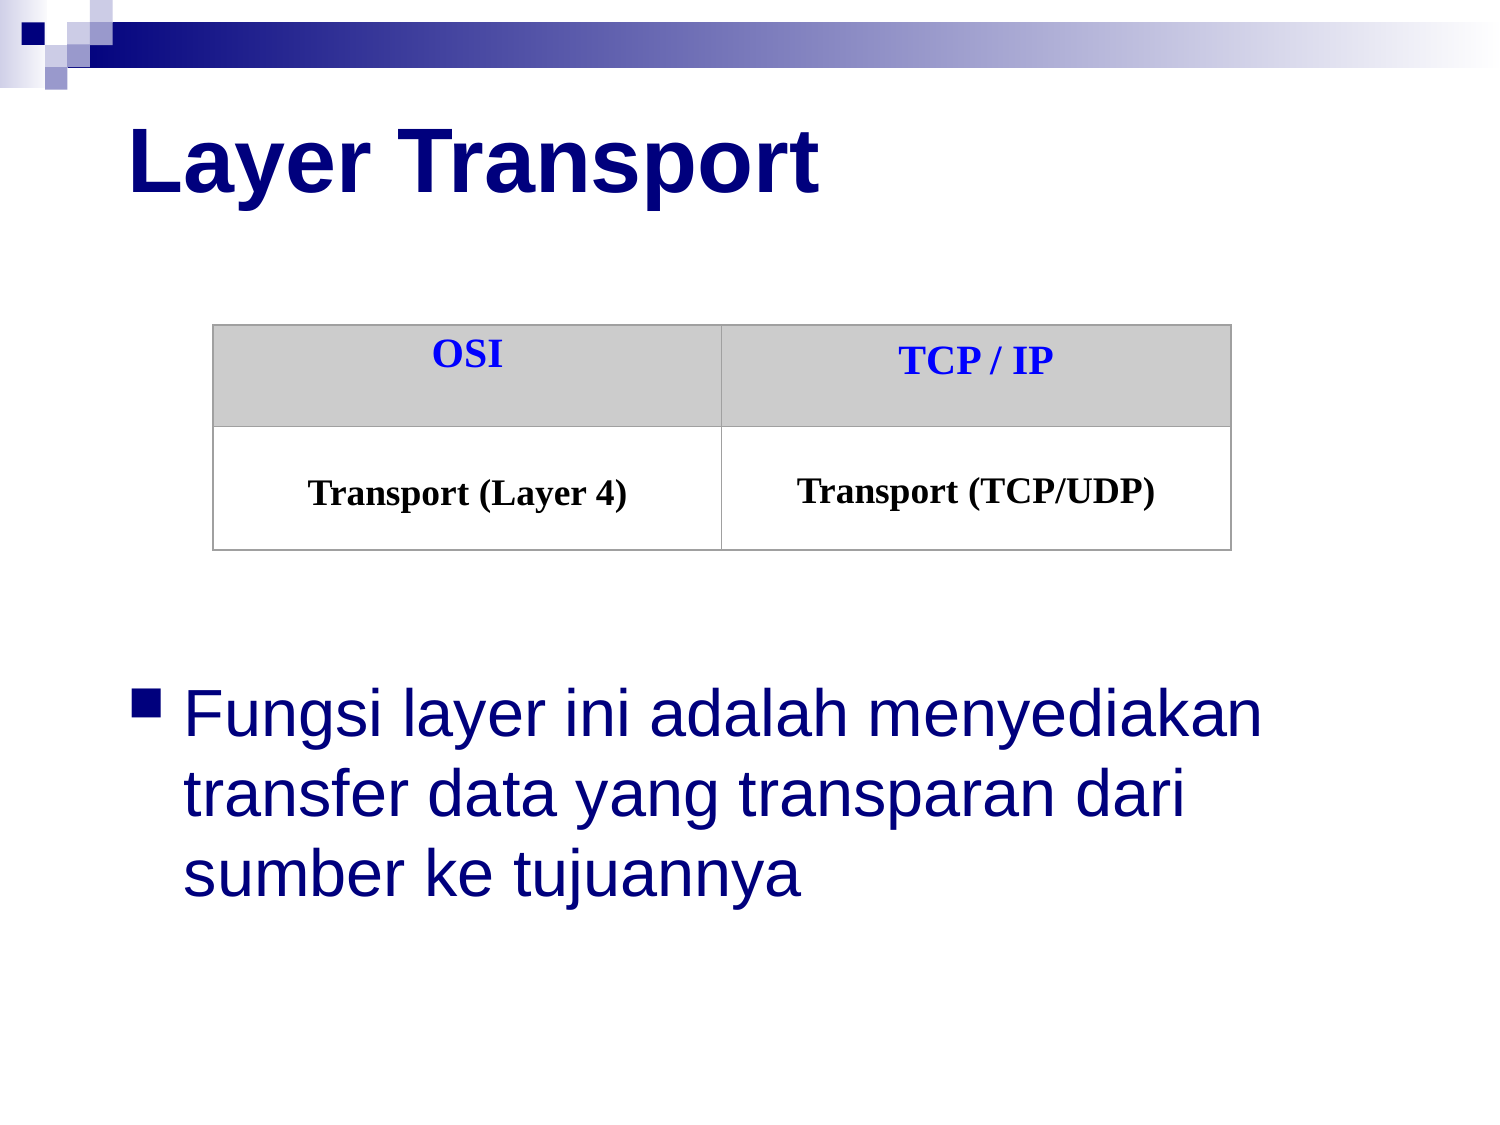

# Layer Transport

OSI

TCP / IP

Transport (Layer 4)

Transport (TCP/UDP)

Fungsi layer ini adalah menyediakan transfer data yang transparan dari sumber ke tujuannya